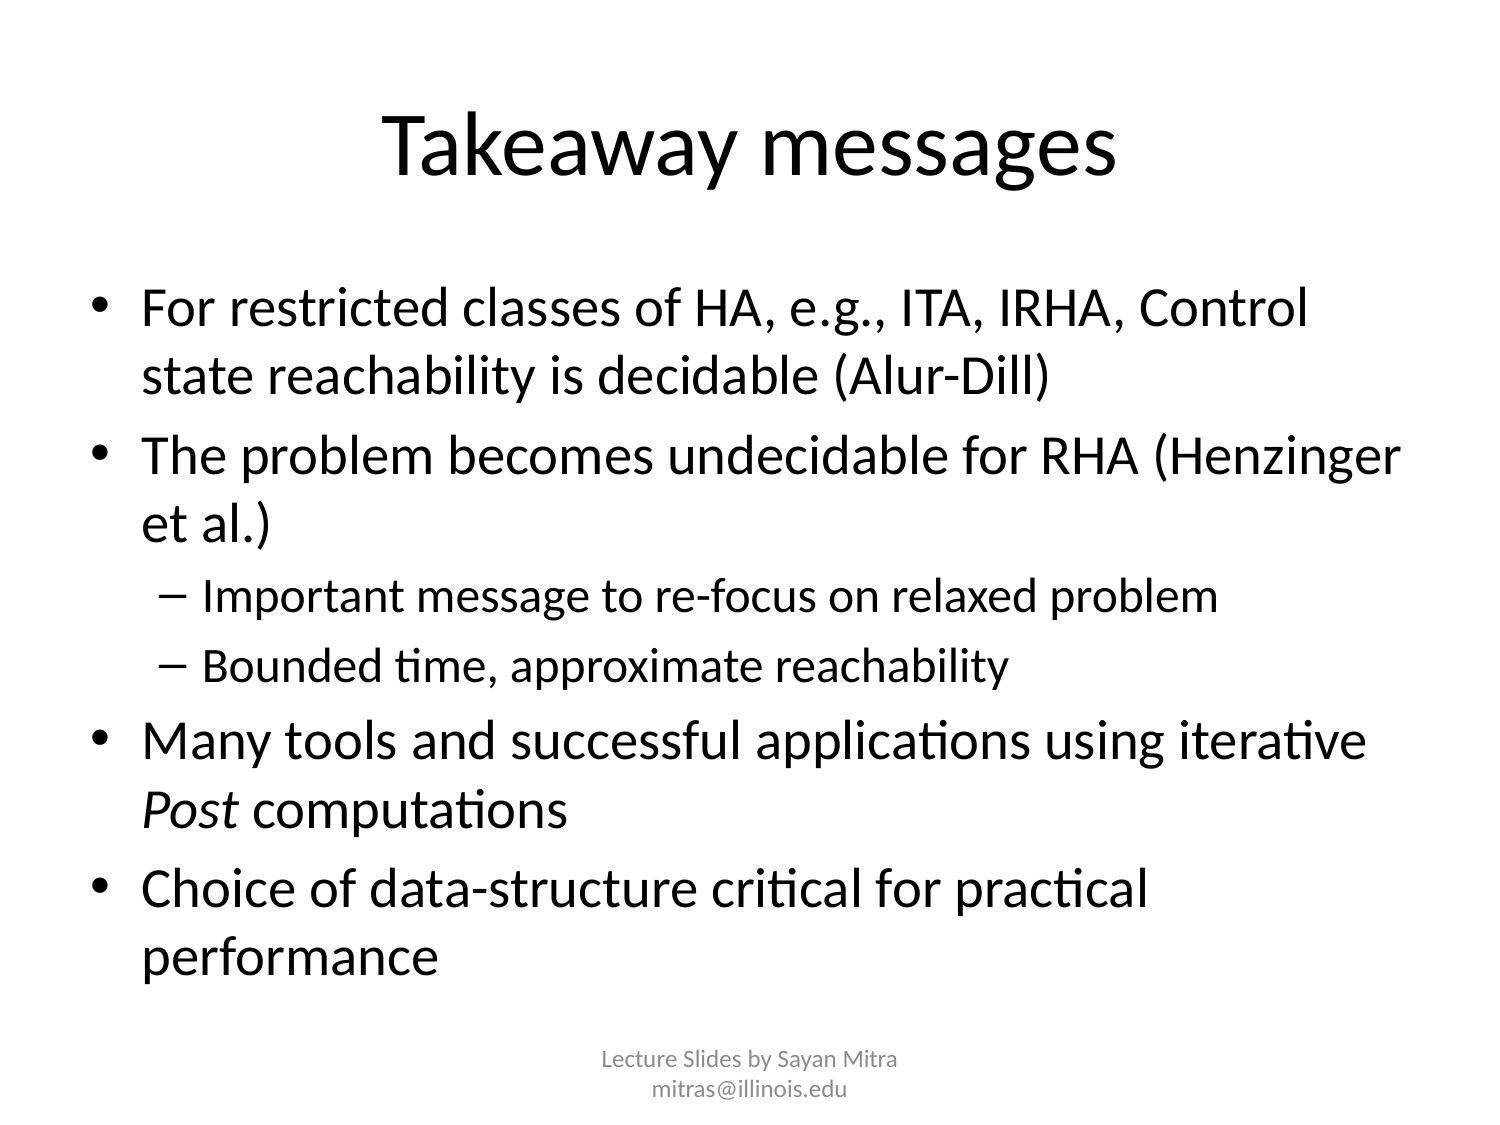

# Takeaway messages
For restricted classes of HA, e.g., ITA, IRHA, Control state reachability is decidable (Alur-Dill)
The problem becomes undecidable for RHA (Henzinger et al.)
Important message to re-focus on relaxed problem
Bounded time, approximate reachability
Many tools and successful applications using iterative Post computations
Choice of data-structure critical for practical performance
Lecture Slides by Sayan Mitra mitras@illinois.edu